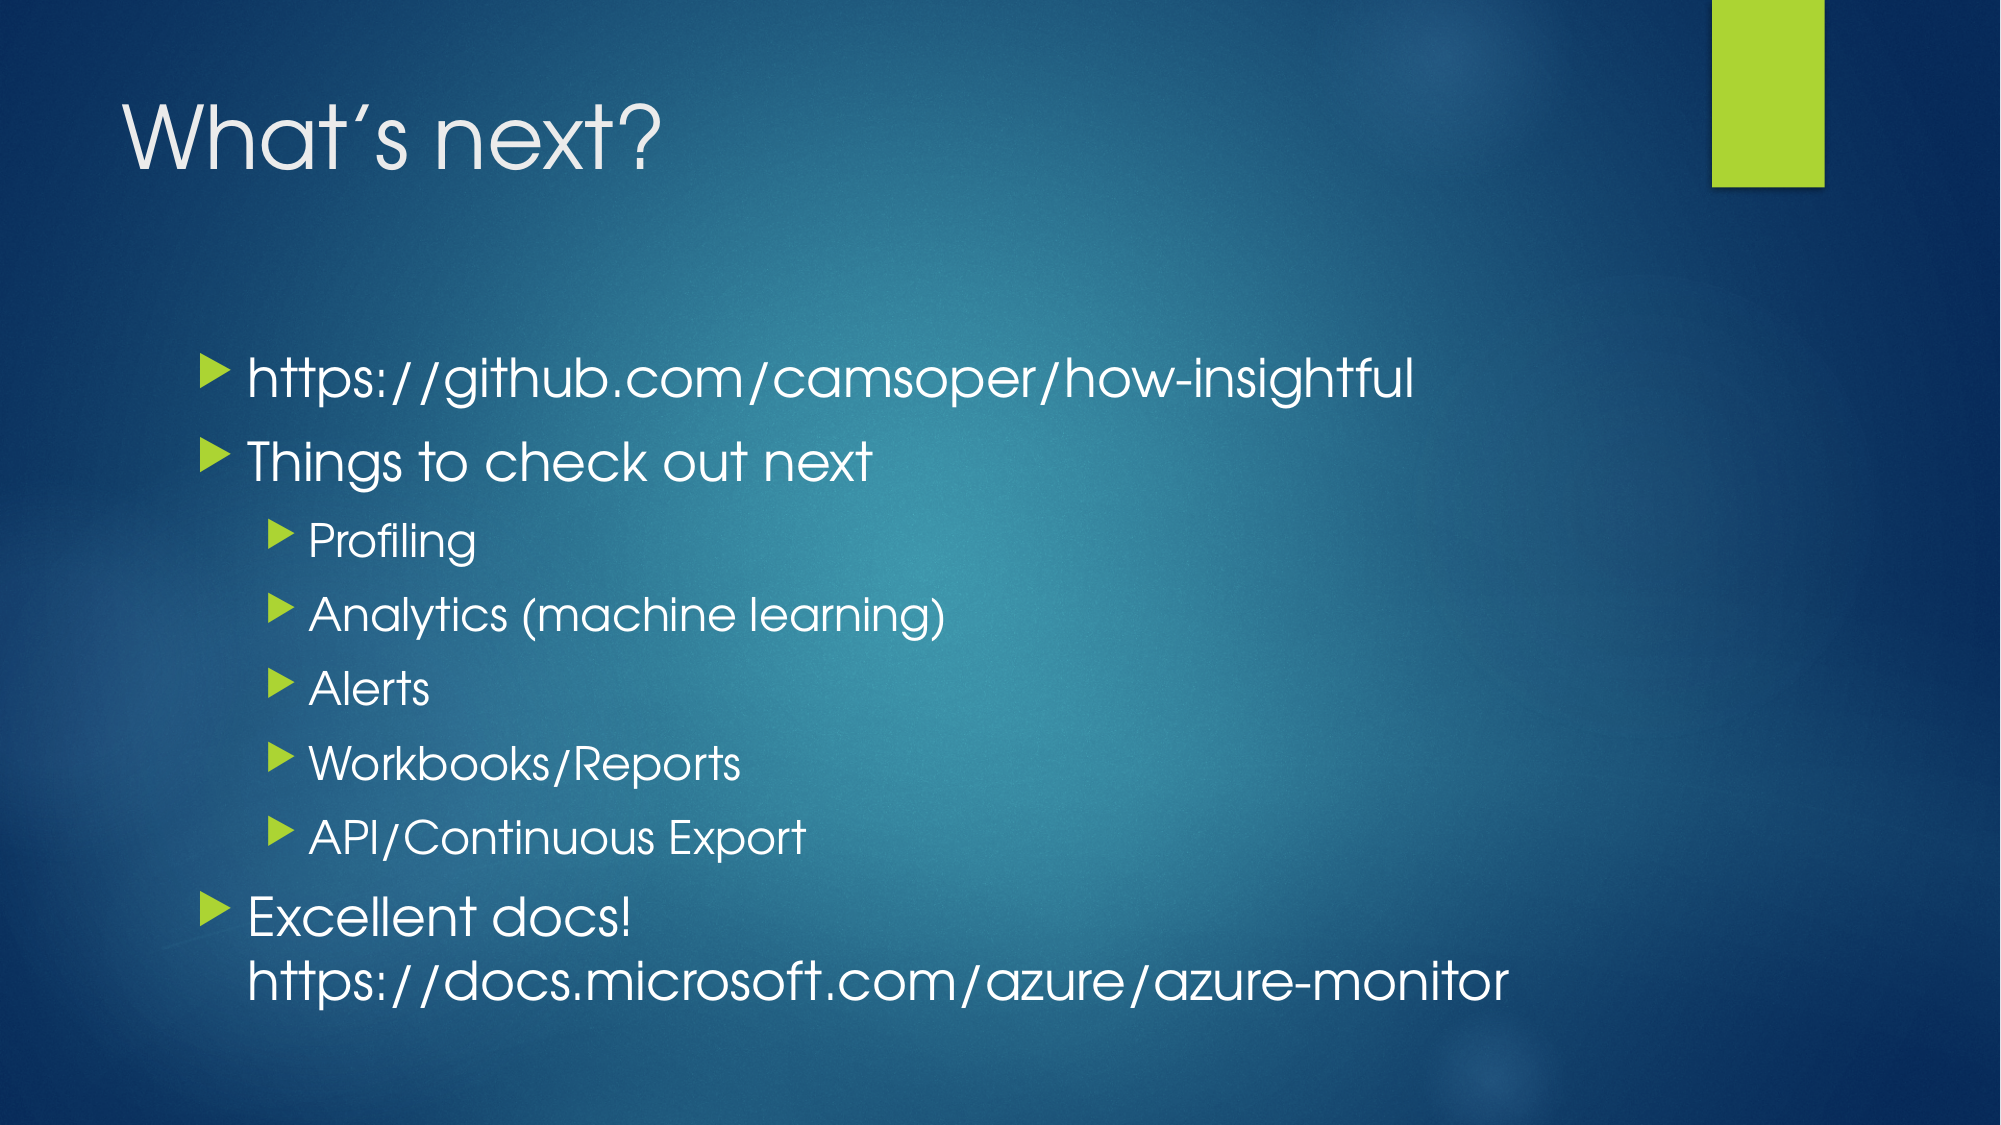

# What’s next?
https://github.com/camsoper/how-insightful
Things to check out next
Profiling
Analytics (machine learning)
Alerts
Workbooks/Reports
API/Continuous Export
Excellent docs!  https://docs.microsoft.com/azure/azure-monitor